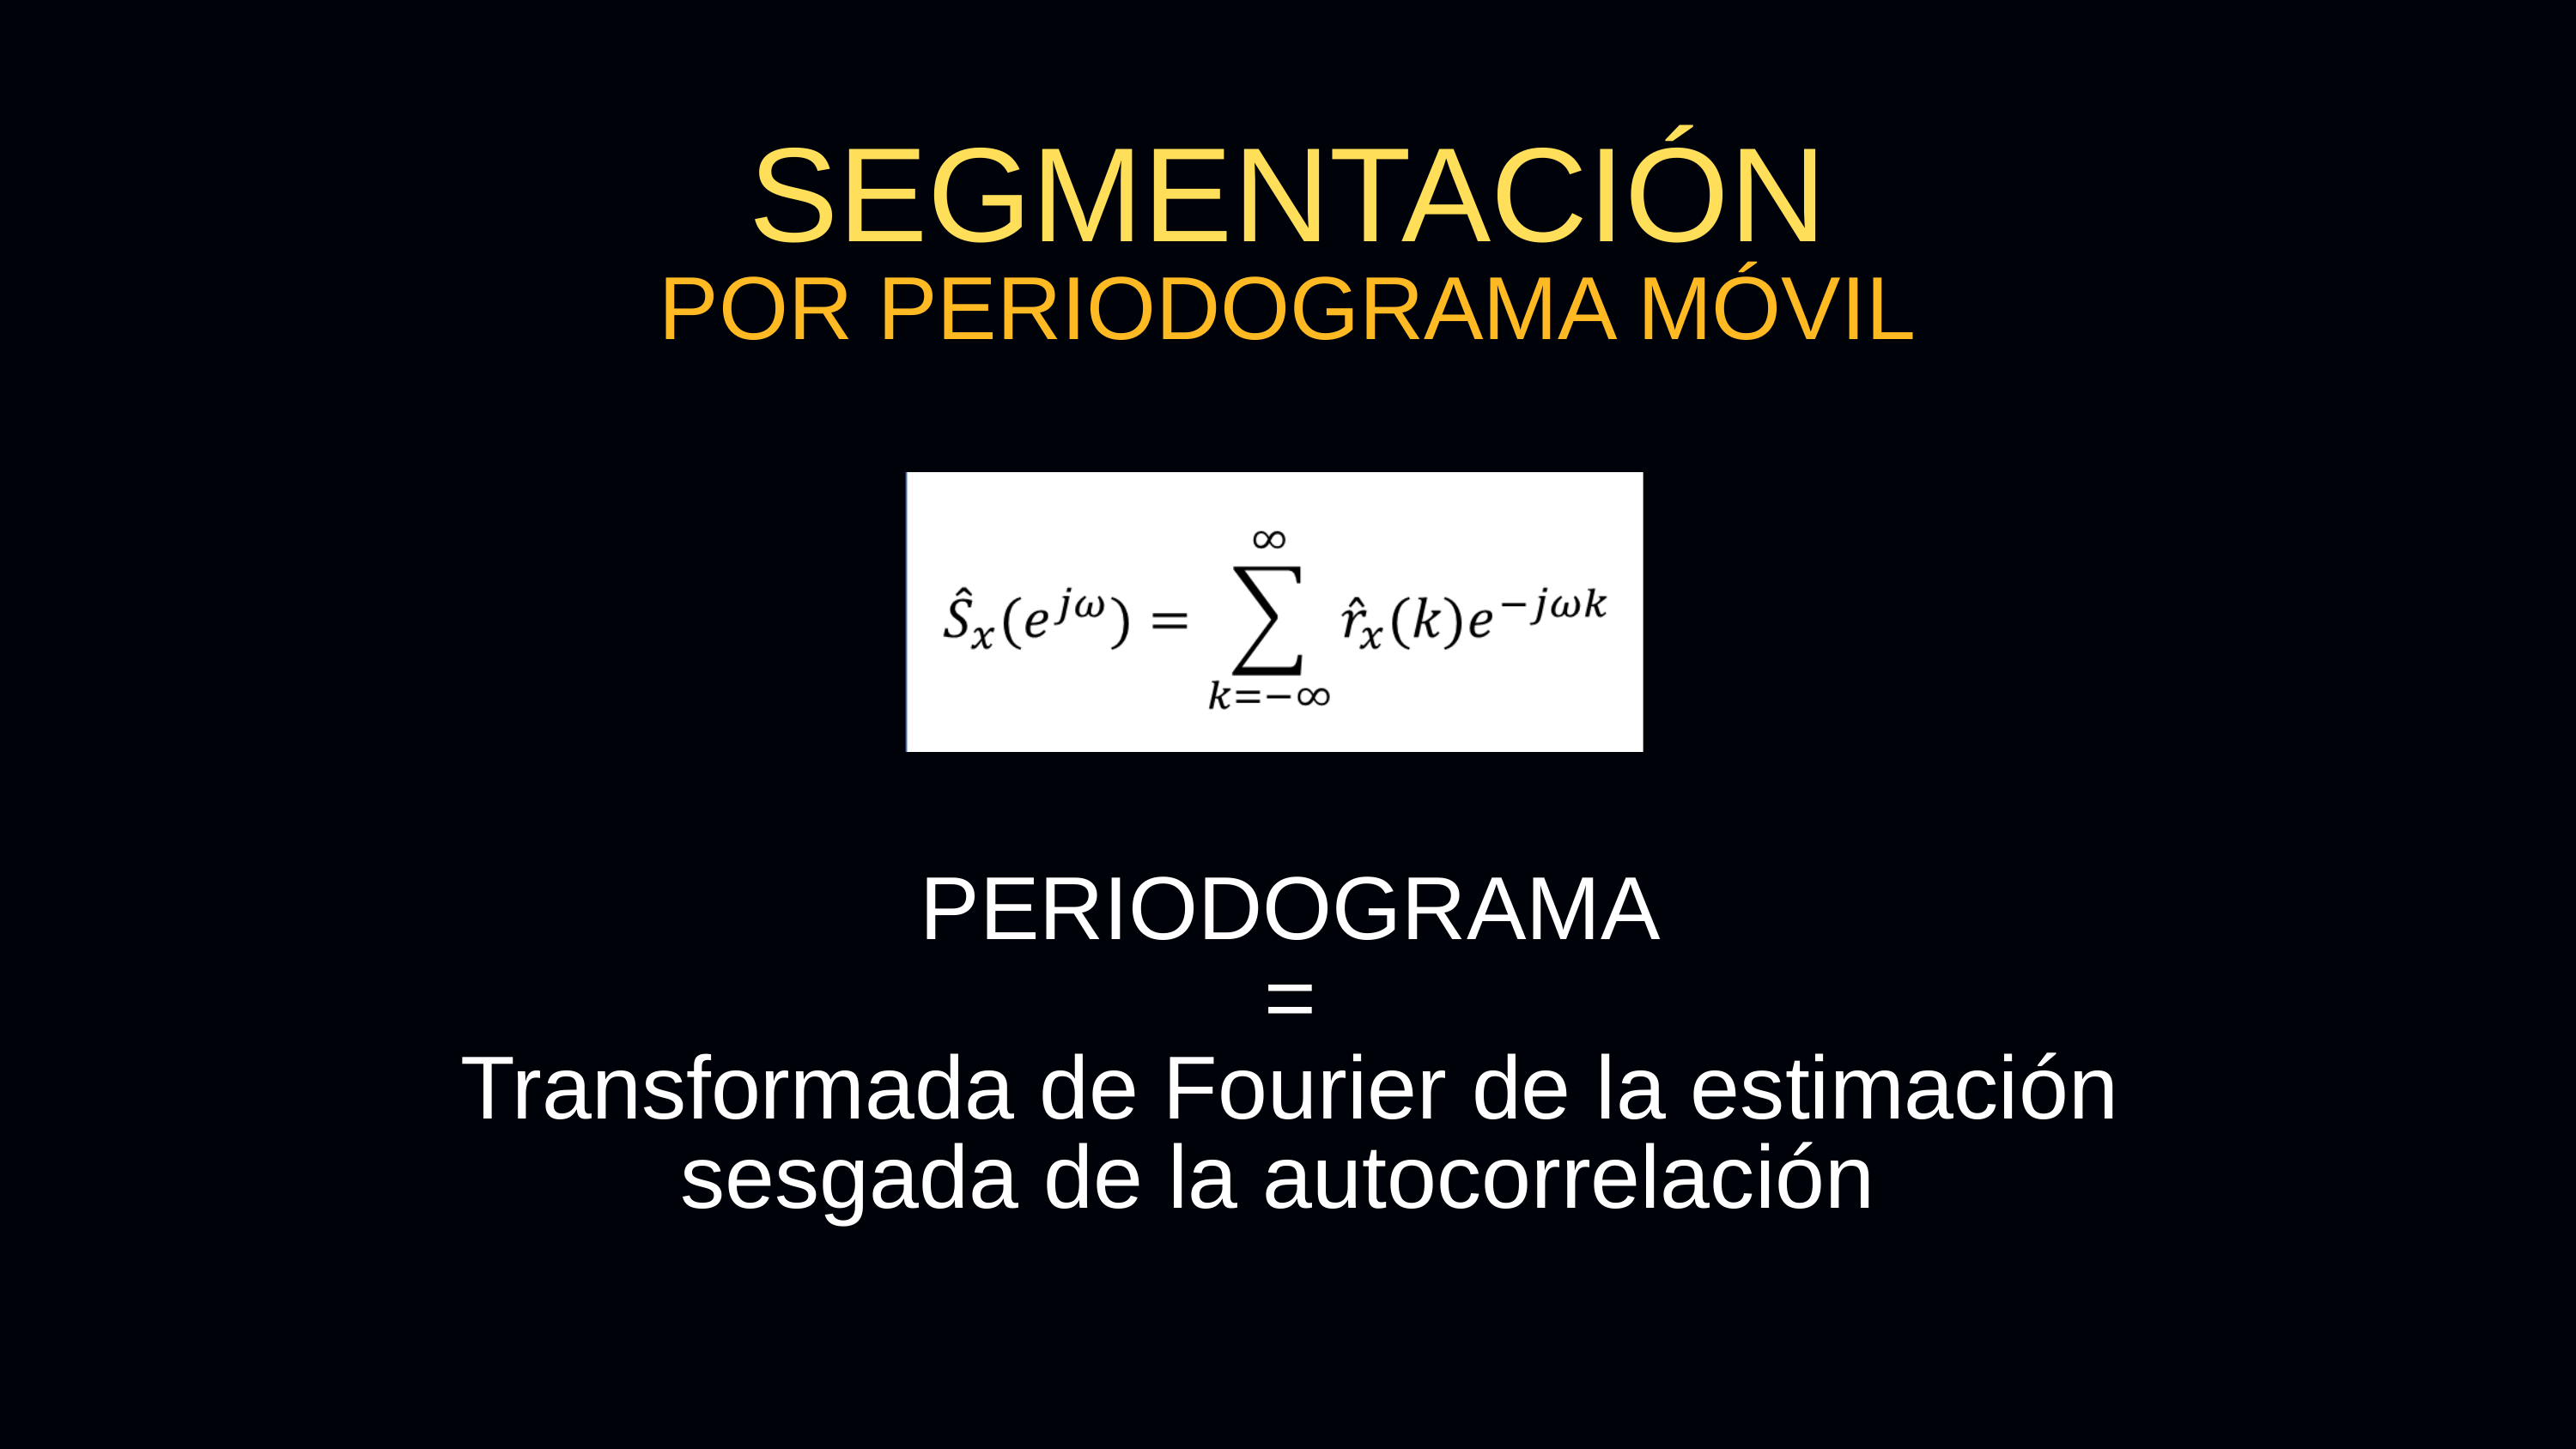

SEGMENTACIÓN
POR PERIODOGRAMA MÓVIL

PERIODOGRAMA
=
Transformada de Fourier de la estimación sesgada de la autocorrelación